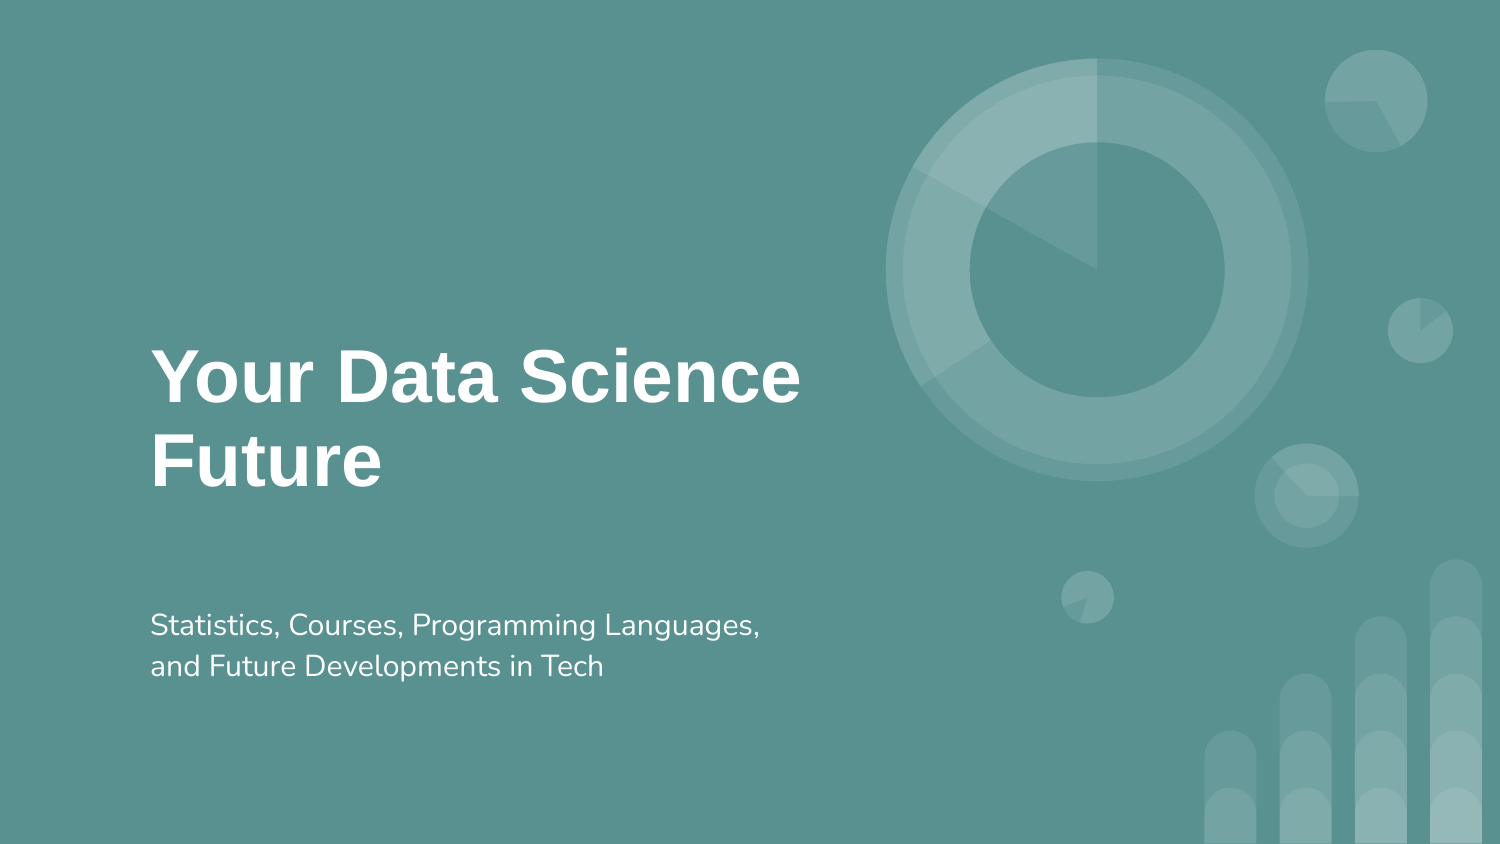

# Your Data Science Future
Statistics, Courses, Programming Languages, and Future Developments in Tech